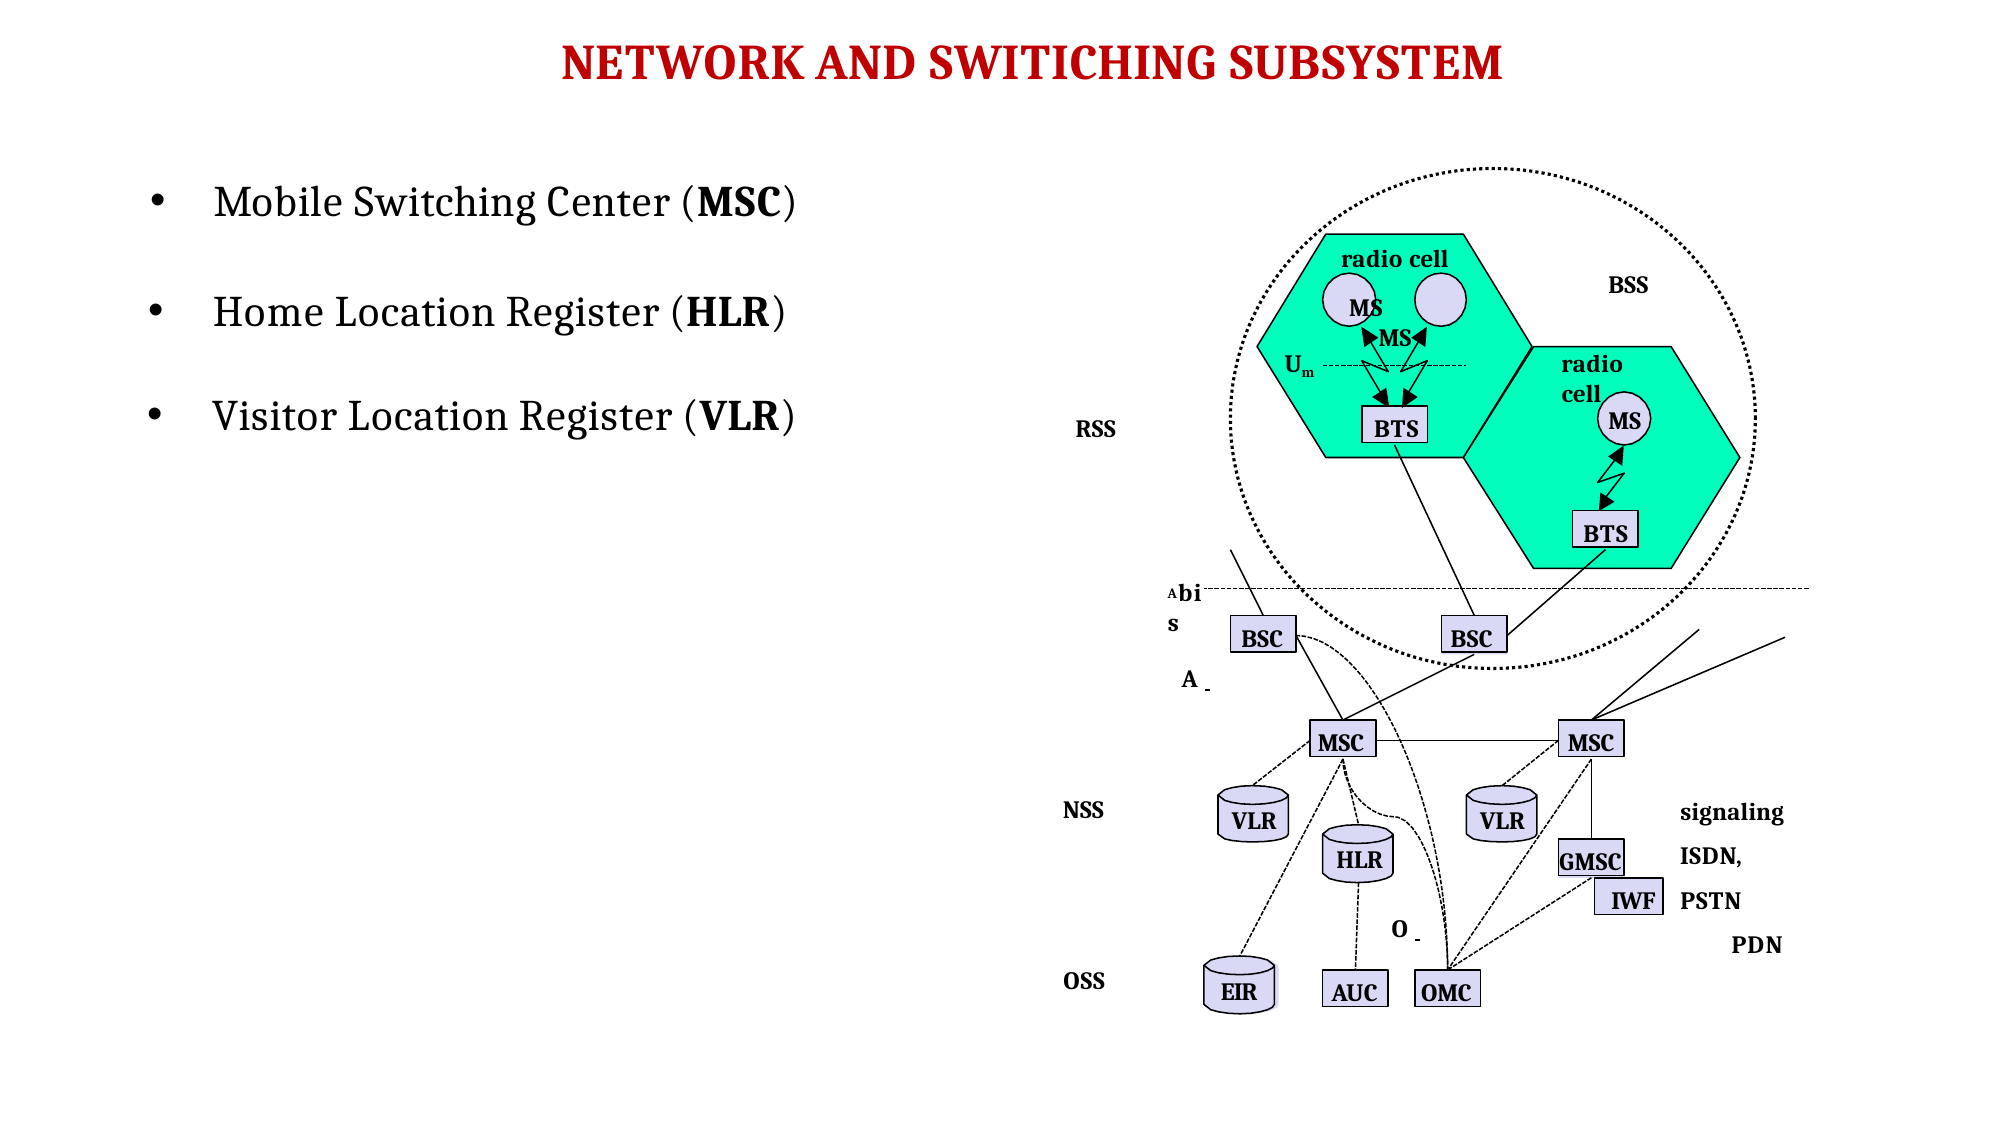

NETWORK AND SWITICHING SUBSYSTEM
Mobile Switching Center (MSC)

radio cell
MS	MS
BSS

Um
radio cell

MS
BTS
RSS

BTS
Abis
BSC

BSC

A
MSC
MSC

signaling  ISDN, PSTN
PDN

NSS
VLR
VLR

GMSC
HLR
IWF
O

OSS
AUC
OMC
EIR
Home Location Register (HLR)
Visitor Location Register (VLR)